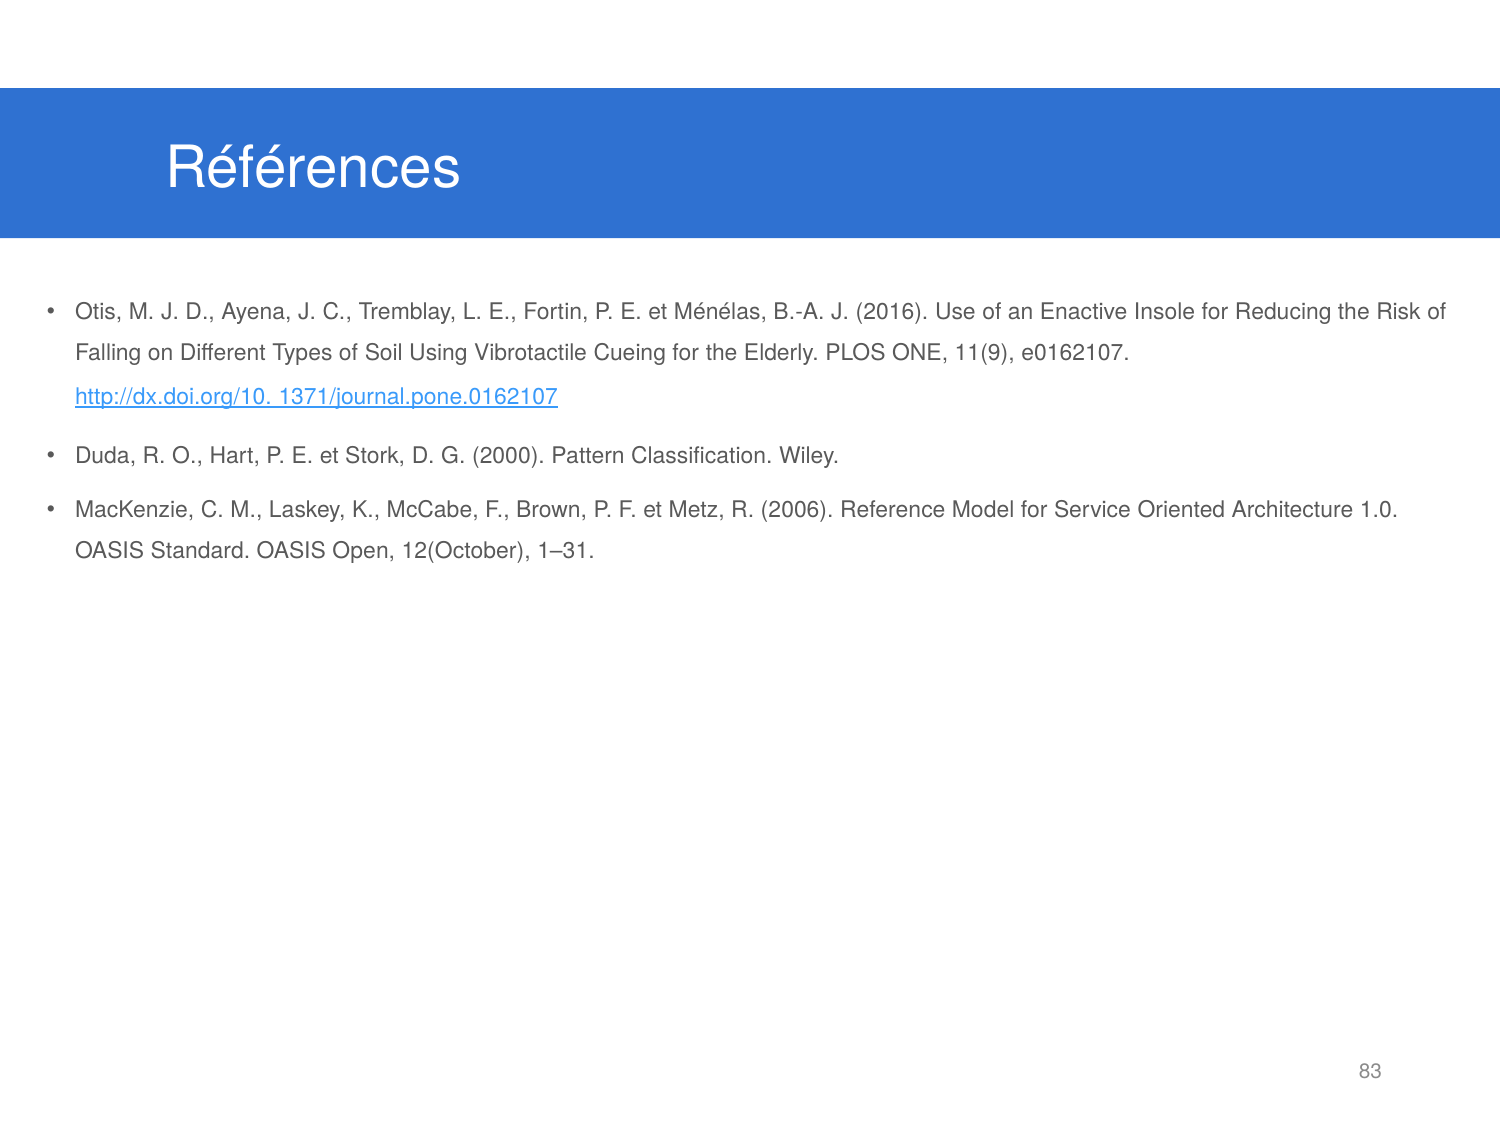

# Références
Otis, M. J. D., Ayena, J. C., Tremblay, L. E., Fortin, P. E. et Ménélas, B.-A. J. (2016). Use of an Enactive Insole for Reducing the Risk of Falling on Different Types of Soil Using Vibrotactile Cueing for the Elderly. PLOS ONE, 11(9), e0162107. http://dx.doi.org/10. 1371/journal.pone.0162107
Duda, R. O., Hart, P. E. et Stork, D. G. (2000). Pattern Classification. Wiley.
MacKenzie, C. M., Laskey, K., McCabe, F., Brown, P. F. et Metz, R. (2006). Reference Model for Service Oriented Architecture 1.0. OASIS Standard. OASIS Open, 12(October), 1–31.

83